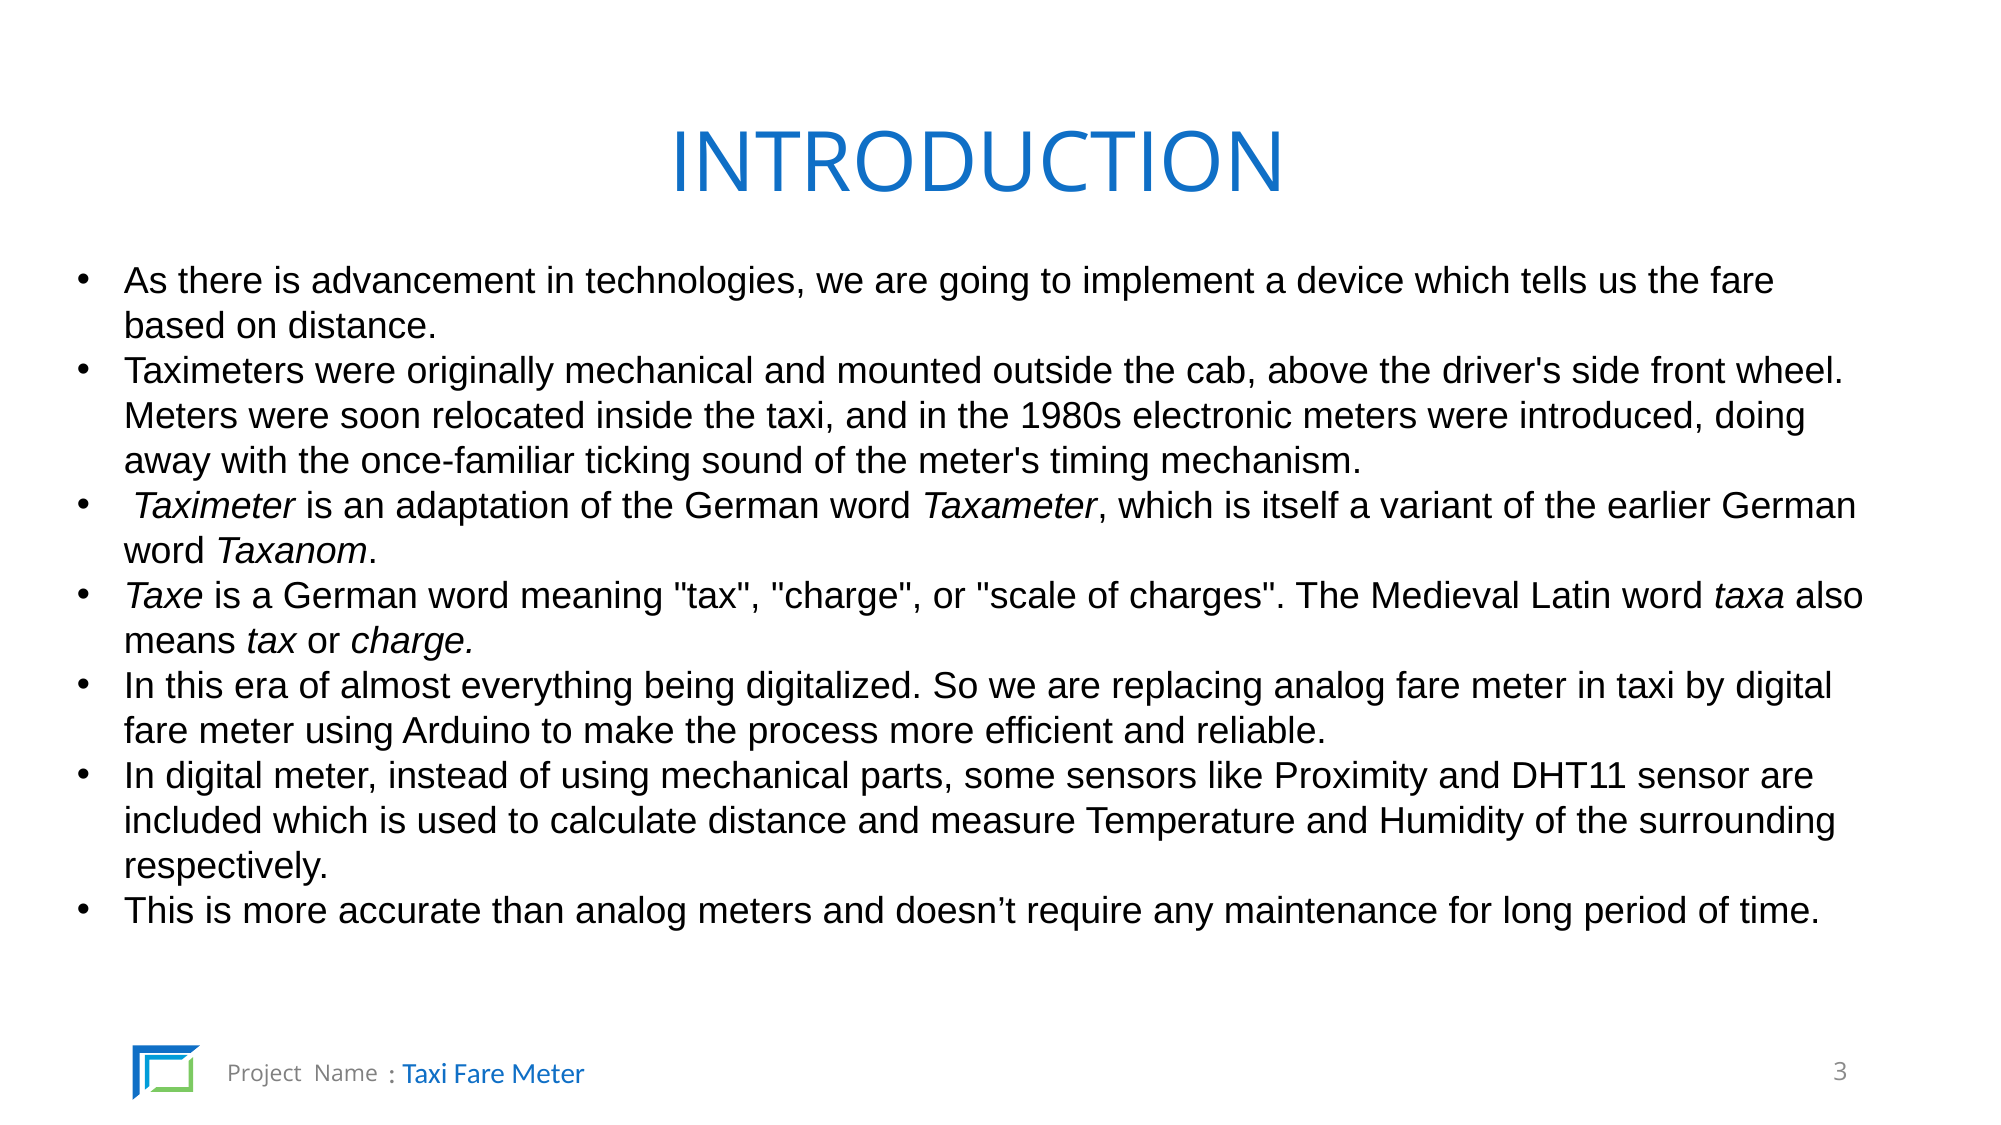

INTRODUCTION
As there is advancement in technologies, we are going to implement a device which tells us the fare based on distance.
Taximeters were originally mechanical and mounted outside the cab, above the driver's side front wheel. Meters were soon relocated inside the taxi, and in the 1980s electronic meters were introduced, doing away with the once-familiar ticking sound of the meter's timing mechanism.
 Taximeter is an adaptation of the German word Taxameter, which is itself a variant of the earlier German word Taxanom.
Taxe is a German word meaning "tax", "charge", or "scale of charges". The Medieval Latin word taxa also means tax or charge.
In this era of almost everything being digitalized. So we are replacing analog fare meter in taxi by digital fare meter using Arduino to make the process more efficient and reliable.
In digital meter, instead of using mechanical parts, some sensors like Proximity and DHT11 sensor are included which is used to calculate distance and measure Temperature and Humidity of the surrounding respectively.
This is more accurate than analog meters and doesn’t require any maintenance for long period of time.
3
: Taxi Fare Meter